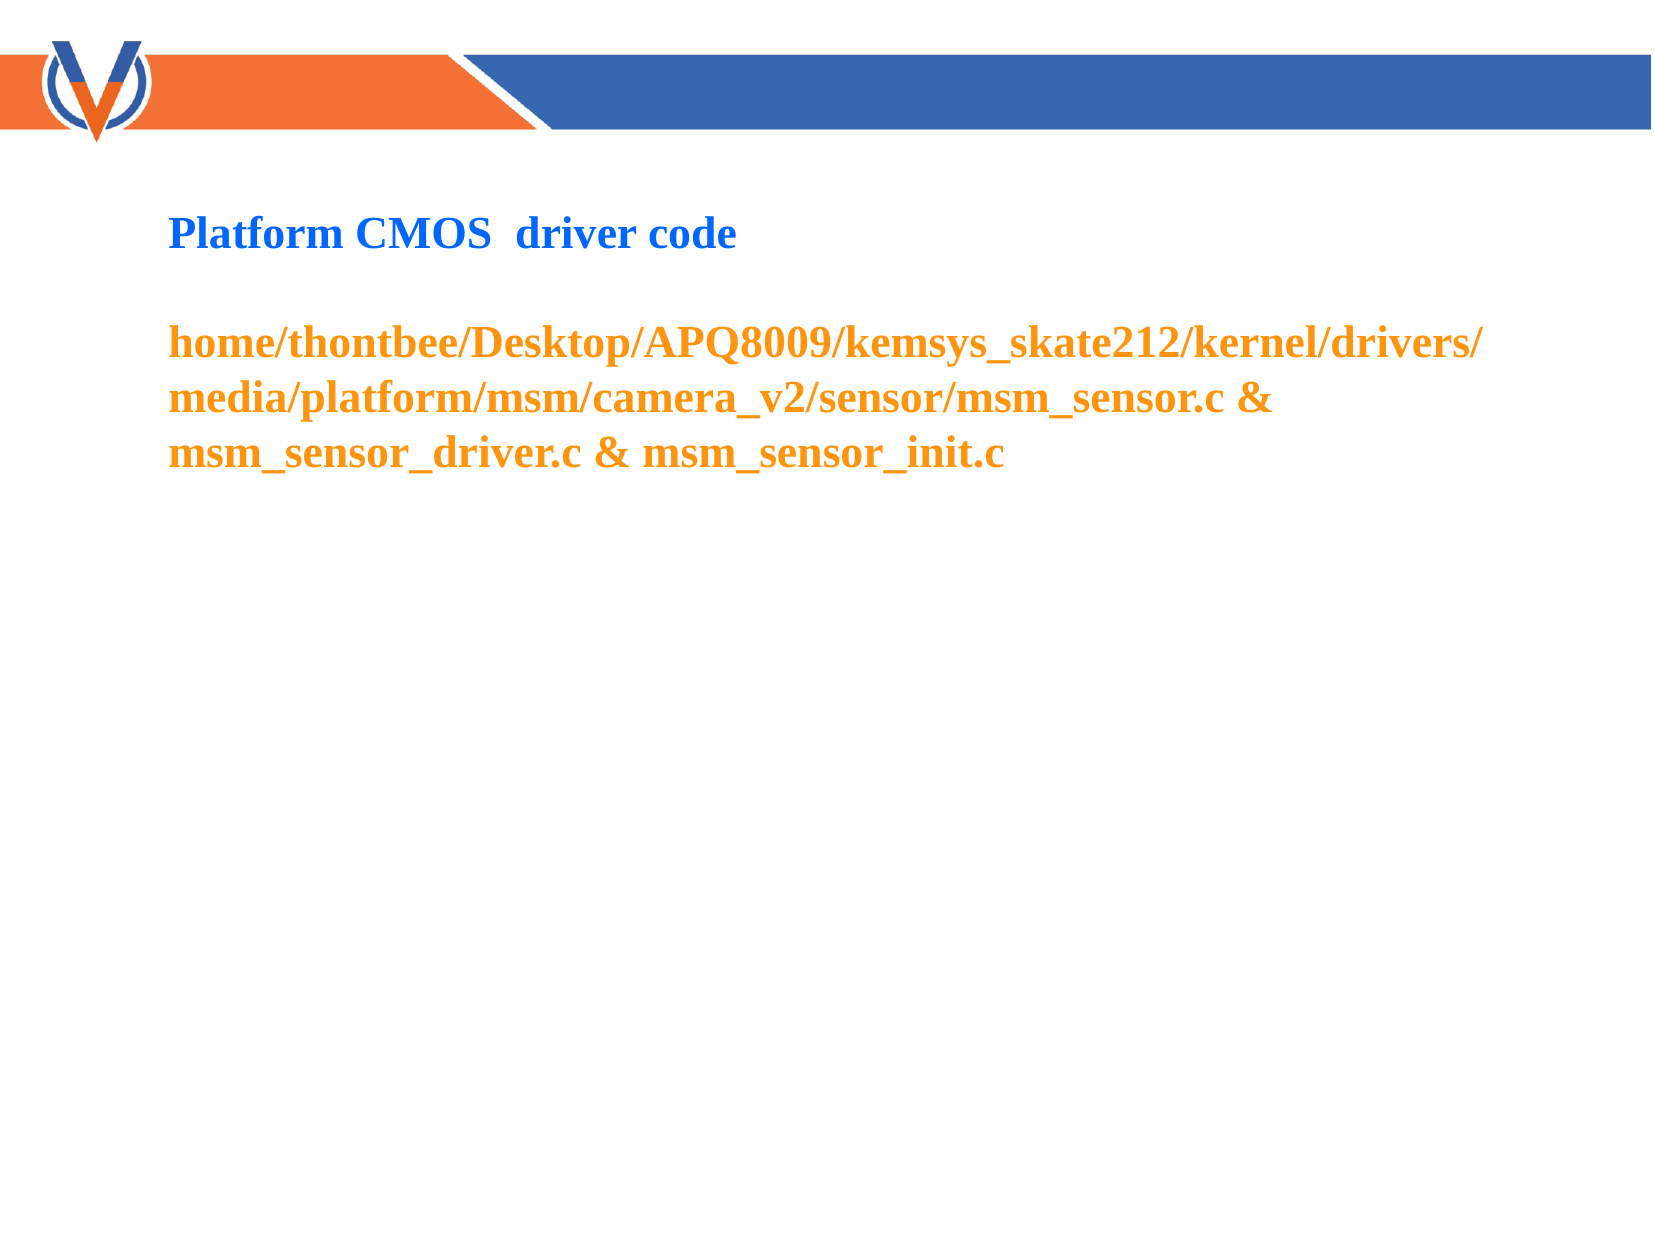

Platform CMOS  driver code

home/thontbee/Desktop/APQ8009/kemsys_skate212/kernel/drivers/media/platform/msm/camera_v2/sensor/msm_sensor.c & msm_sensor_driver.c & msm_sensor_init.c